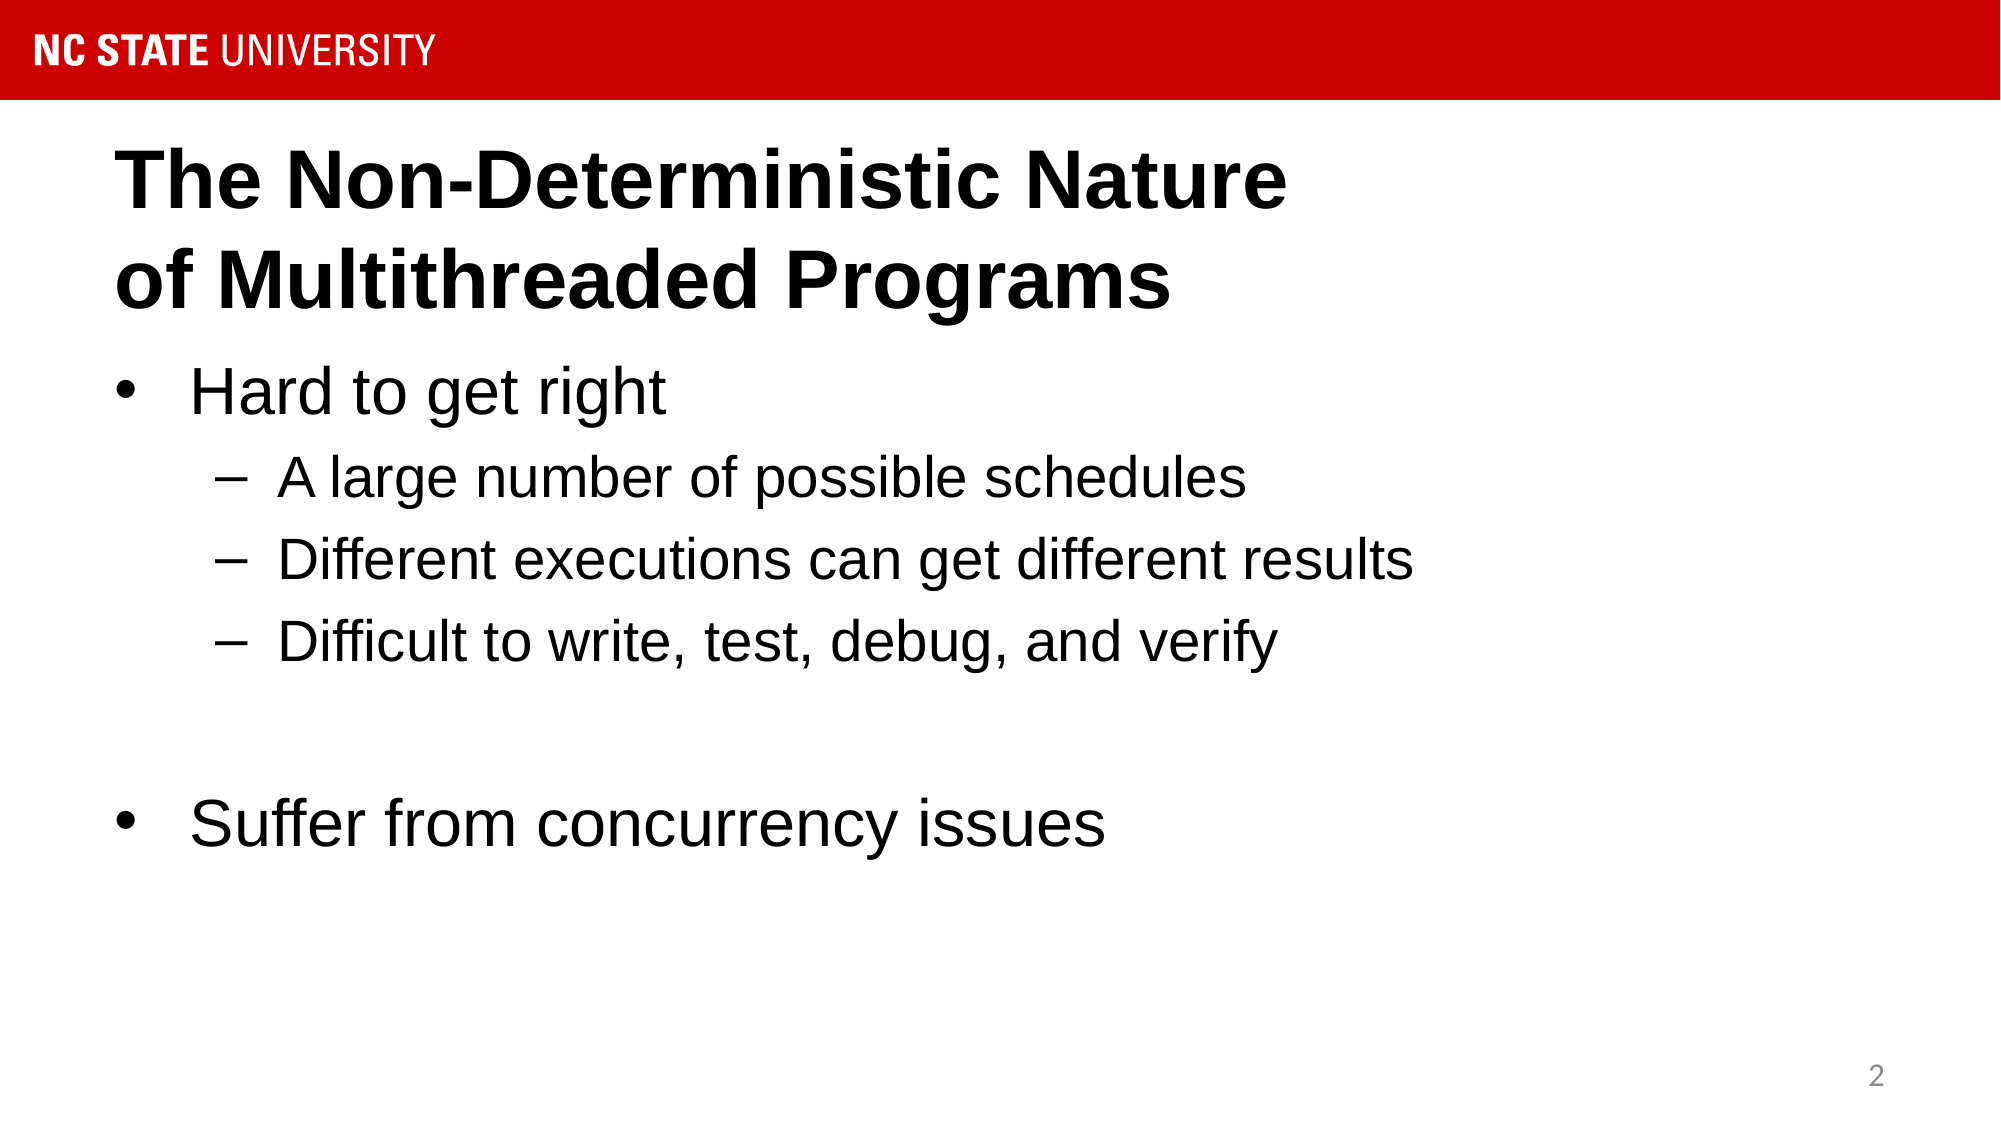

# The Non-Deterministic Nature of Multithreaded Programs
Hard to get right
A large number of possible schedules
Different executions can get different results
Difficult to write, test, debug, and verify

Suffer from concurrency issues

2